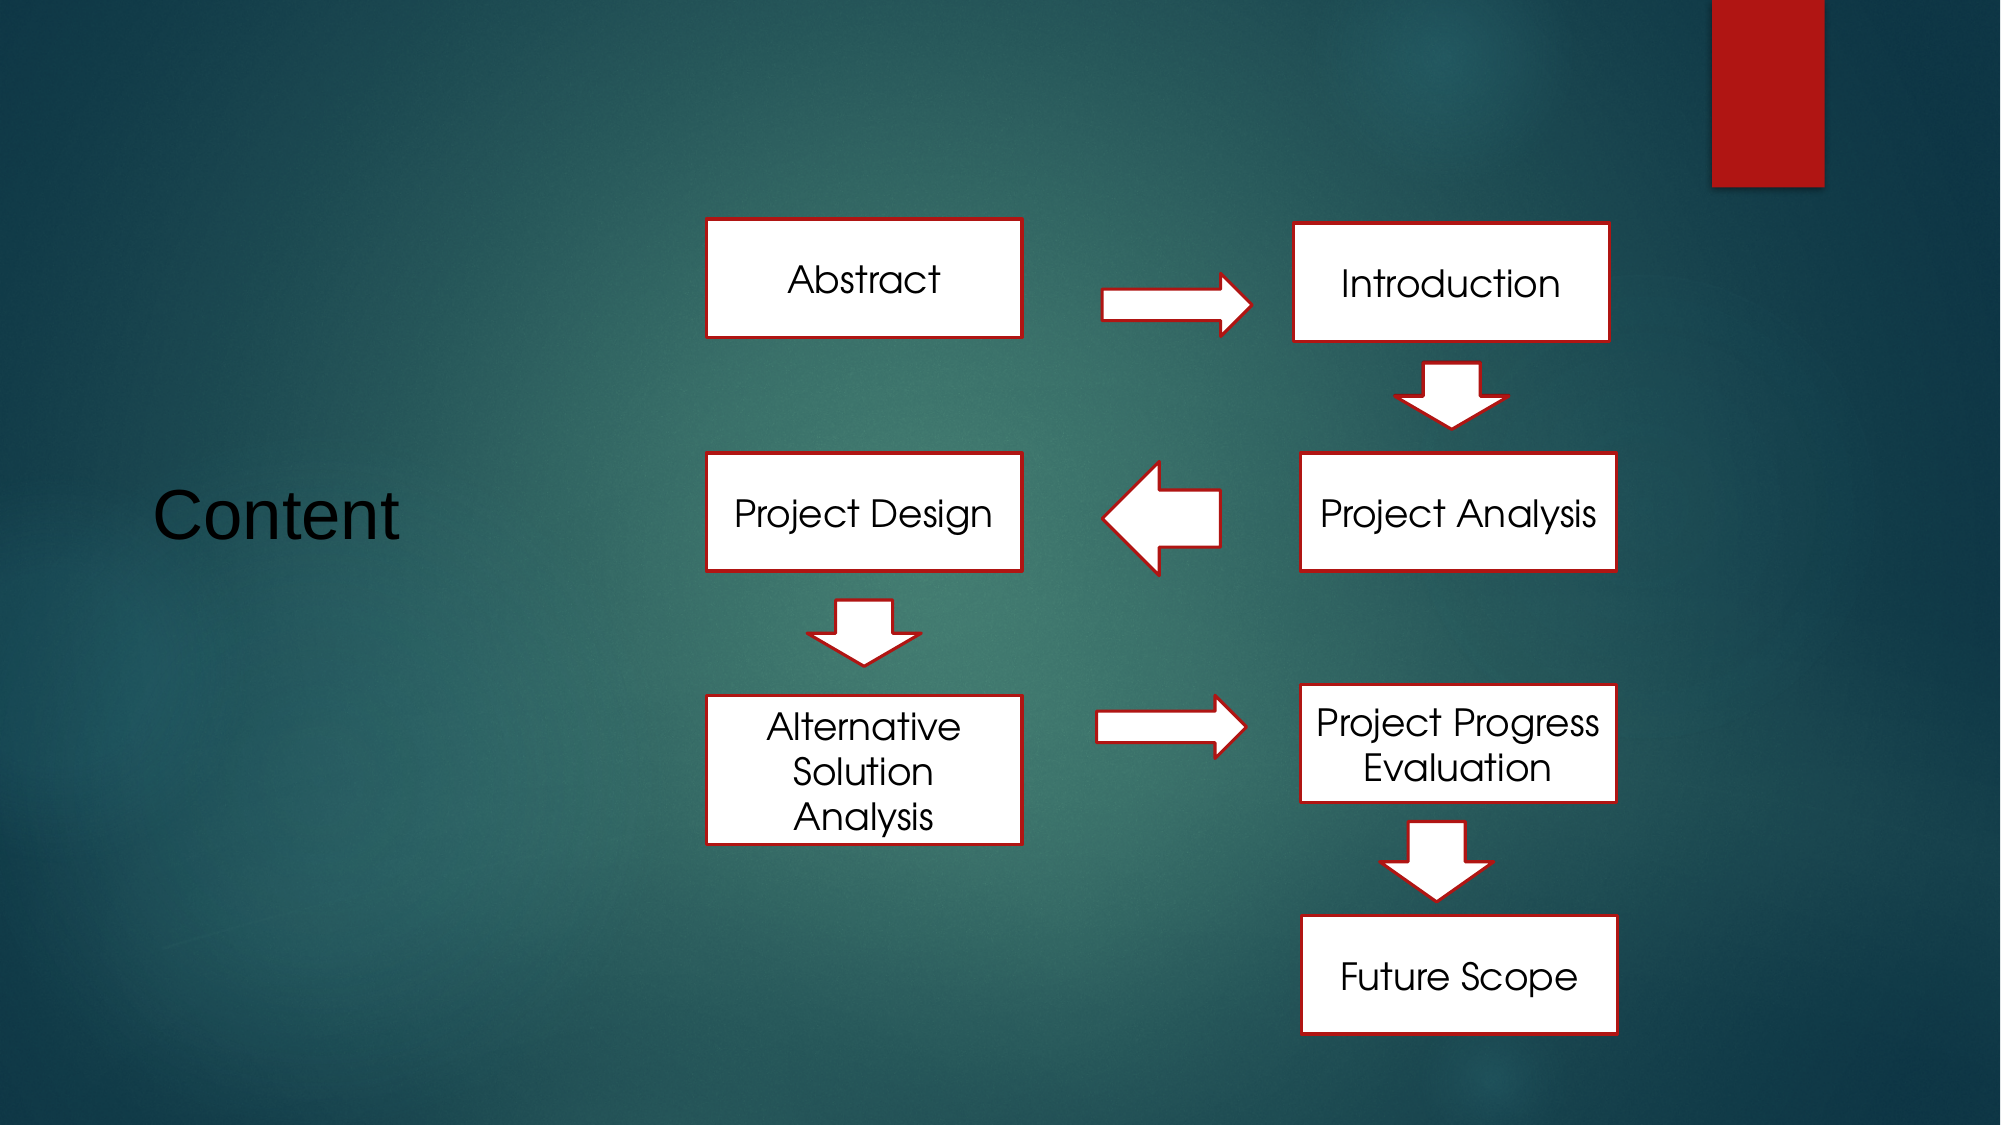

Abstract
Introduction

Project Design
Project Analysis

Content

Project Progress Evaluation
Alternative Solution Analysis

Future Scope